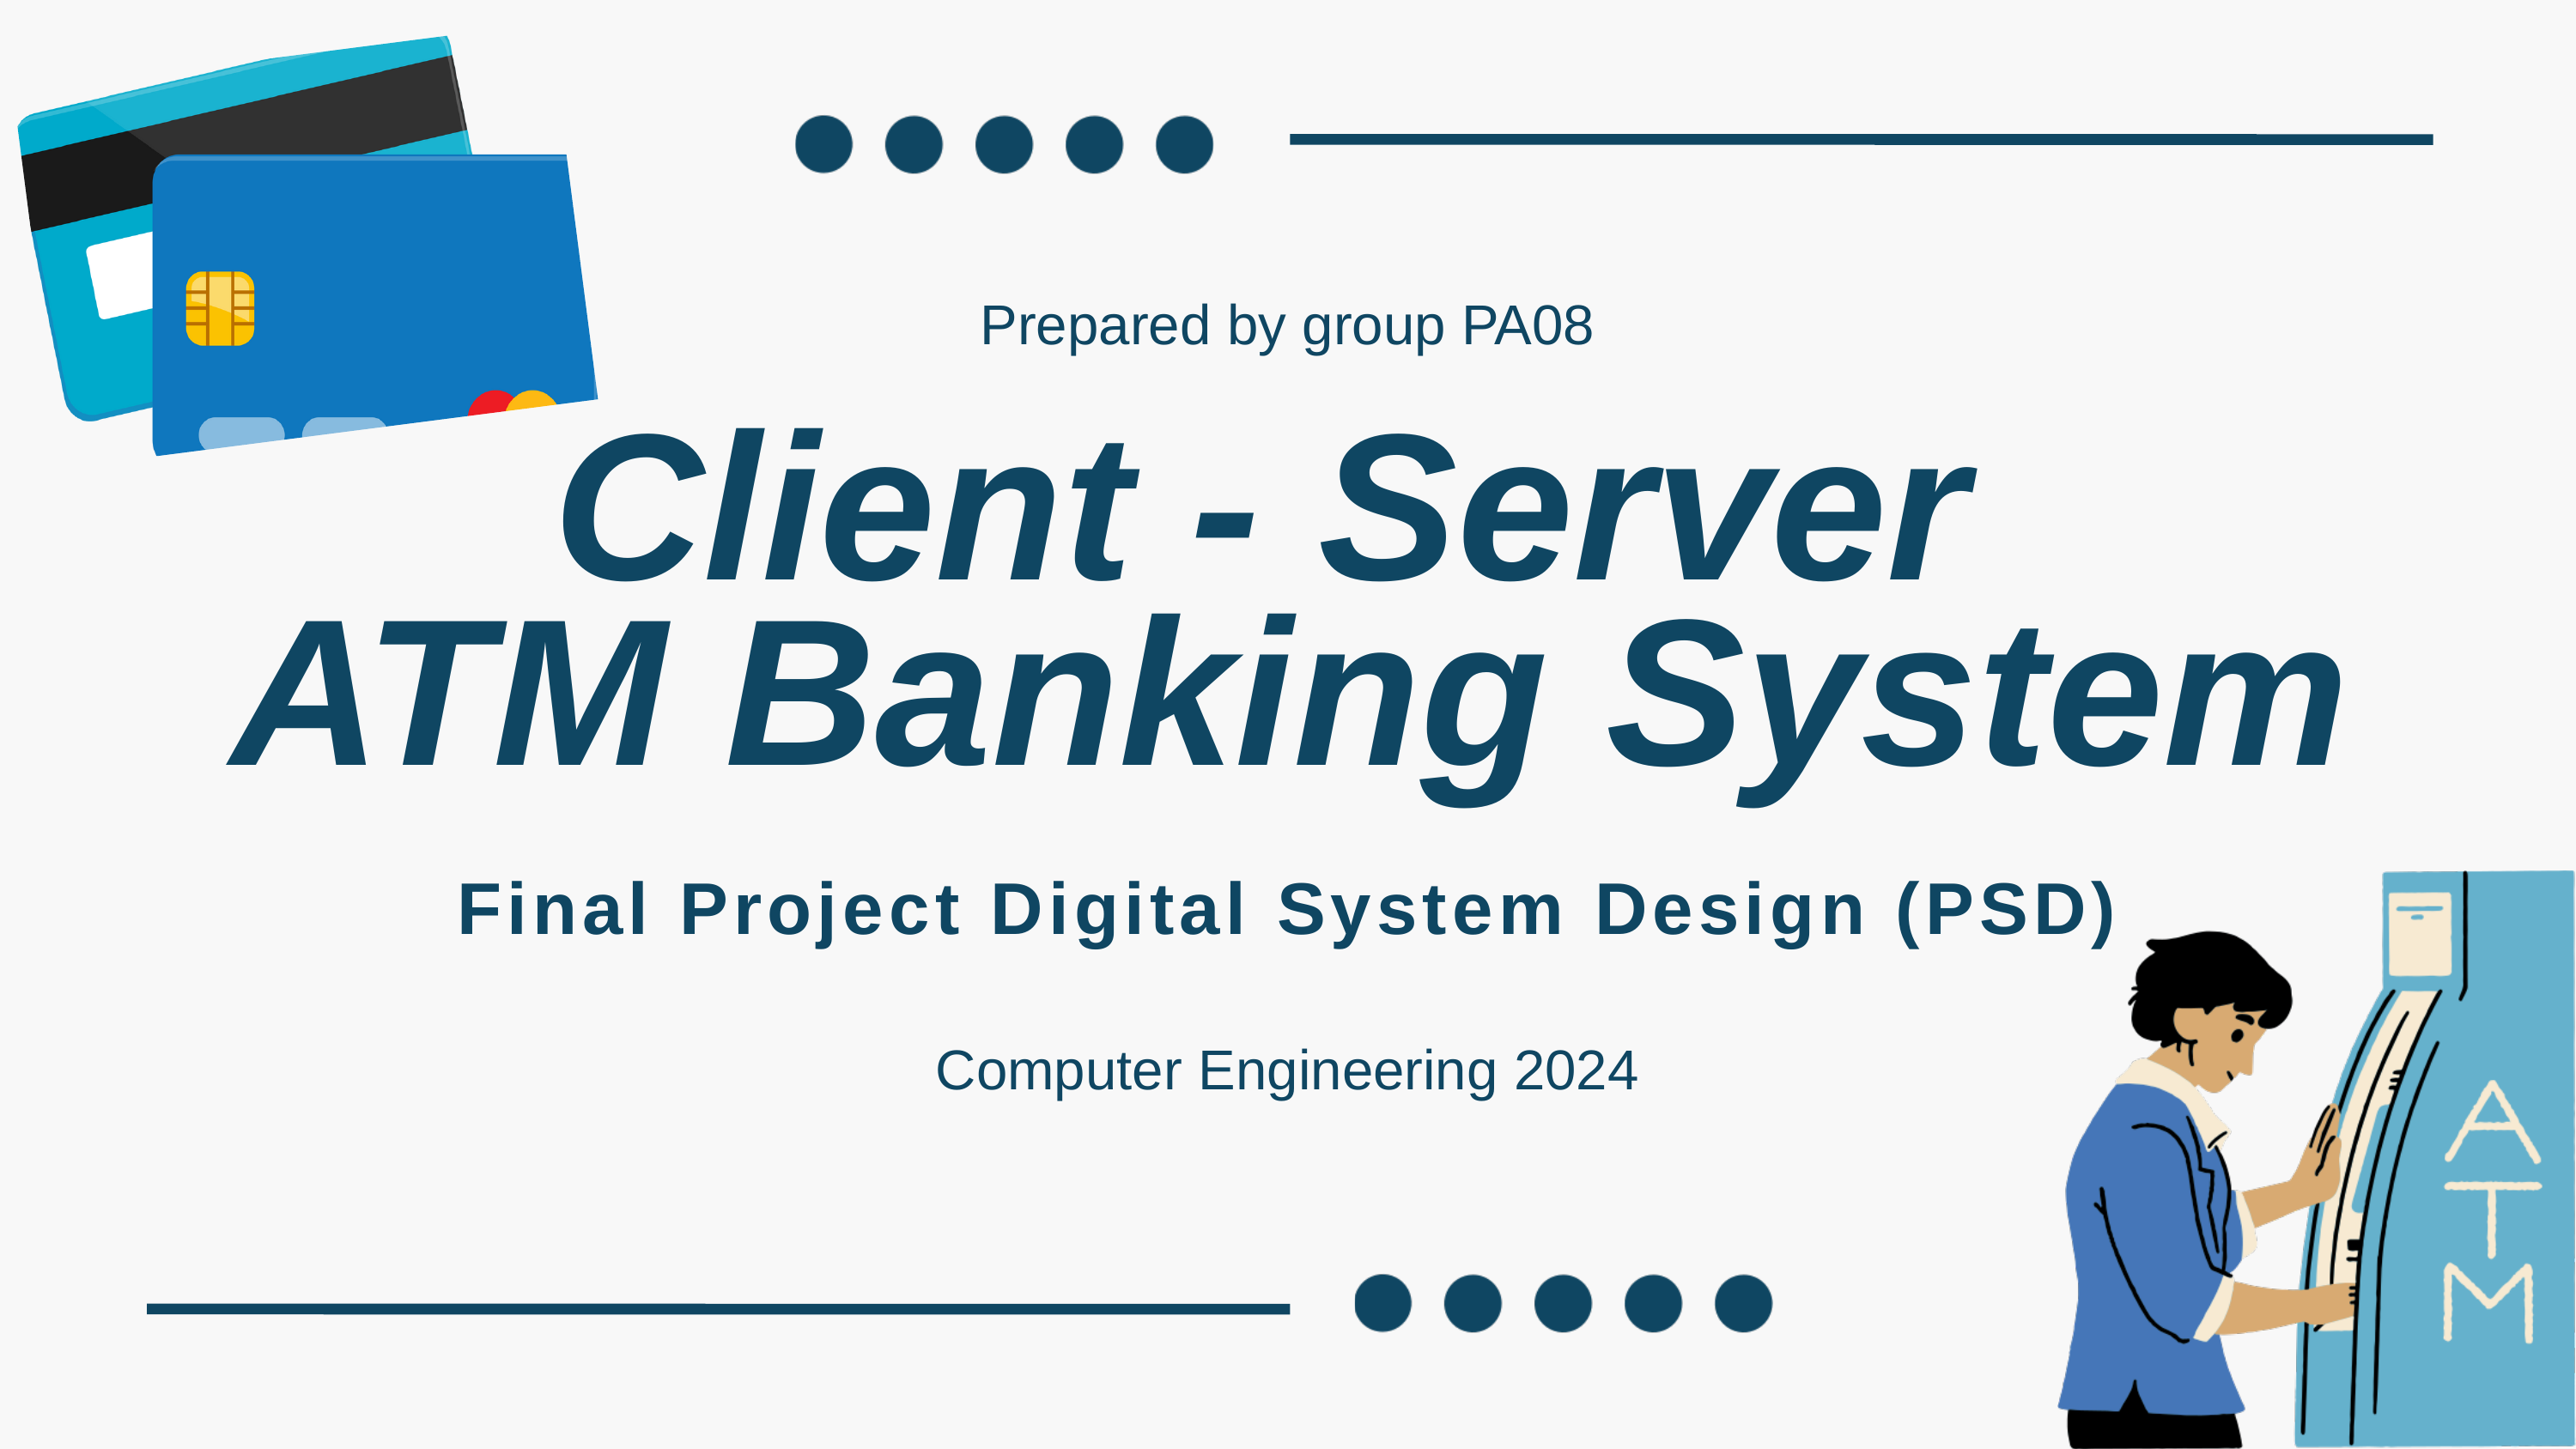

Prepared by group PA08
Client - Server
ATM Banking System
Final Project Digital System Design (PSD)

Computer Engineering 2024